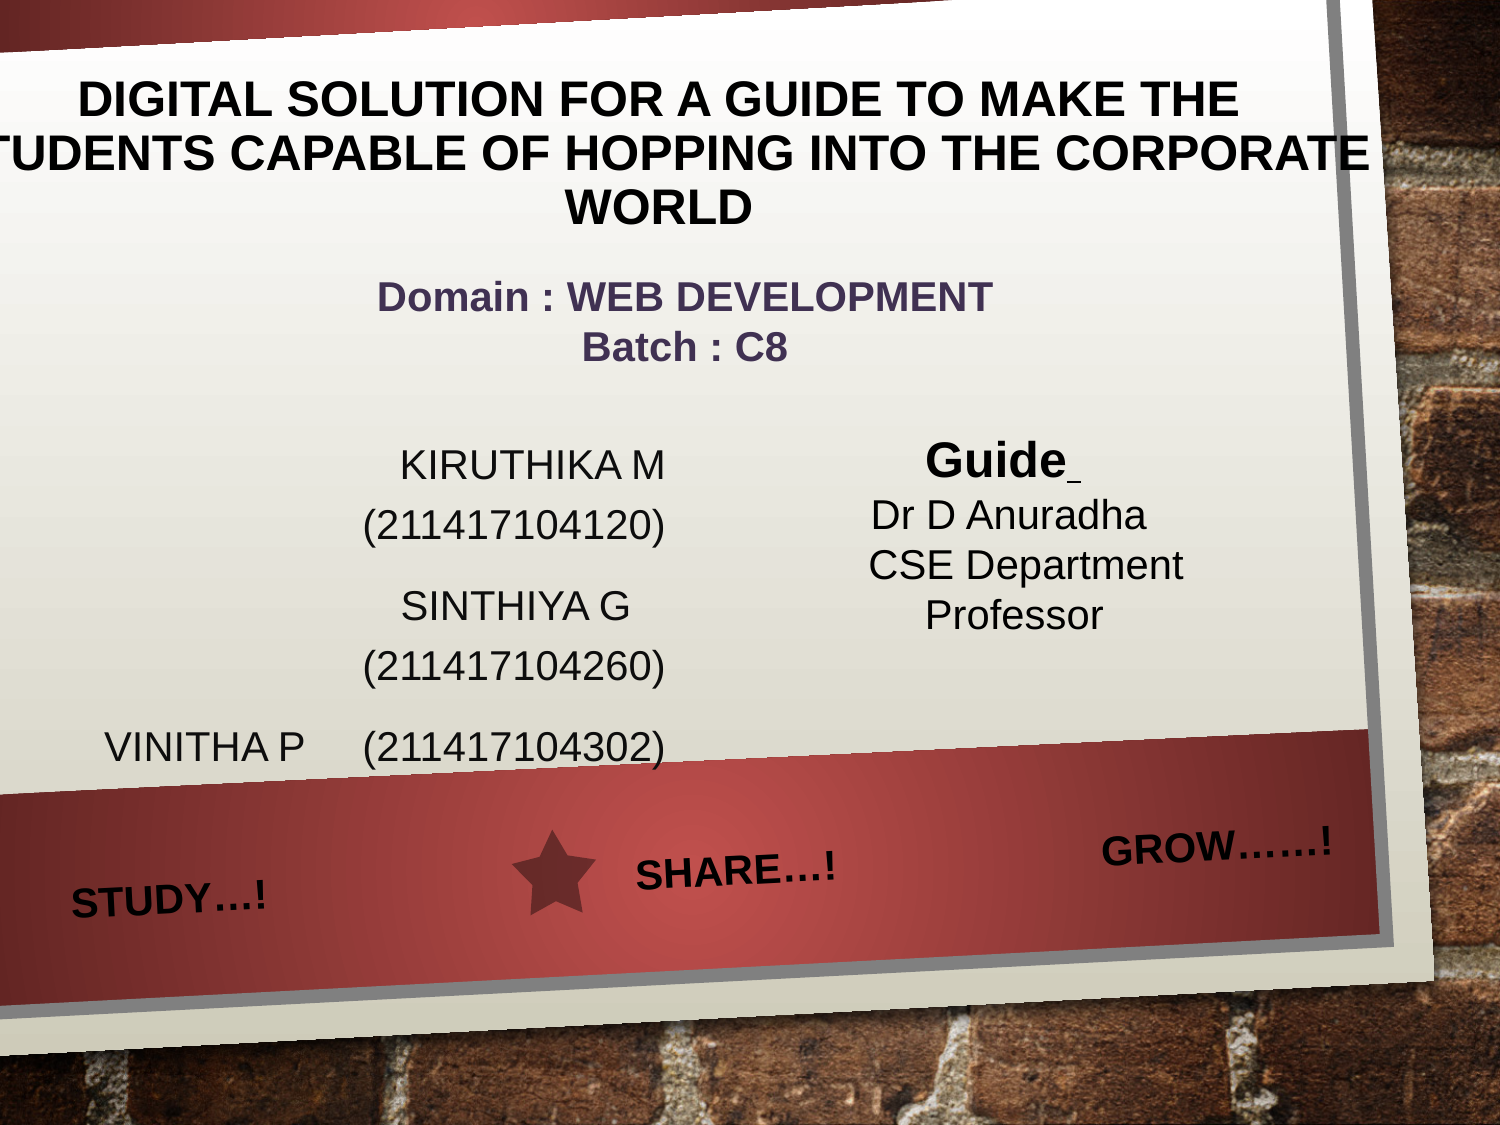

Digital solution for a guide to make the students capable of hopping into the corporate world
Domain : WEB DEVELOPMENT
Batch : C8

Kiruthika M (211417104120)
Sinthiya G    (211417104260)
Vinitha P     (211417104302)
Guide
Dr D Anuradha
   CSE Department
 Professor
# Study…!                                Share…!                       Grow……!